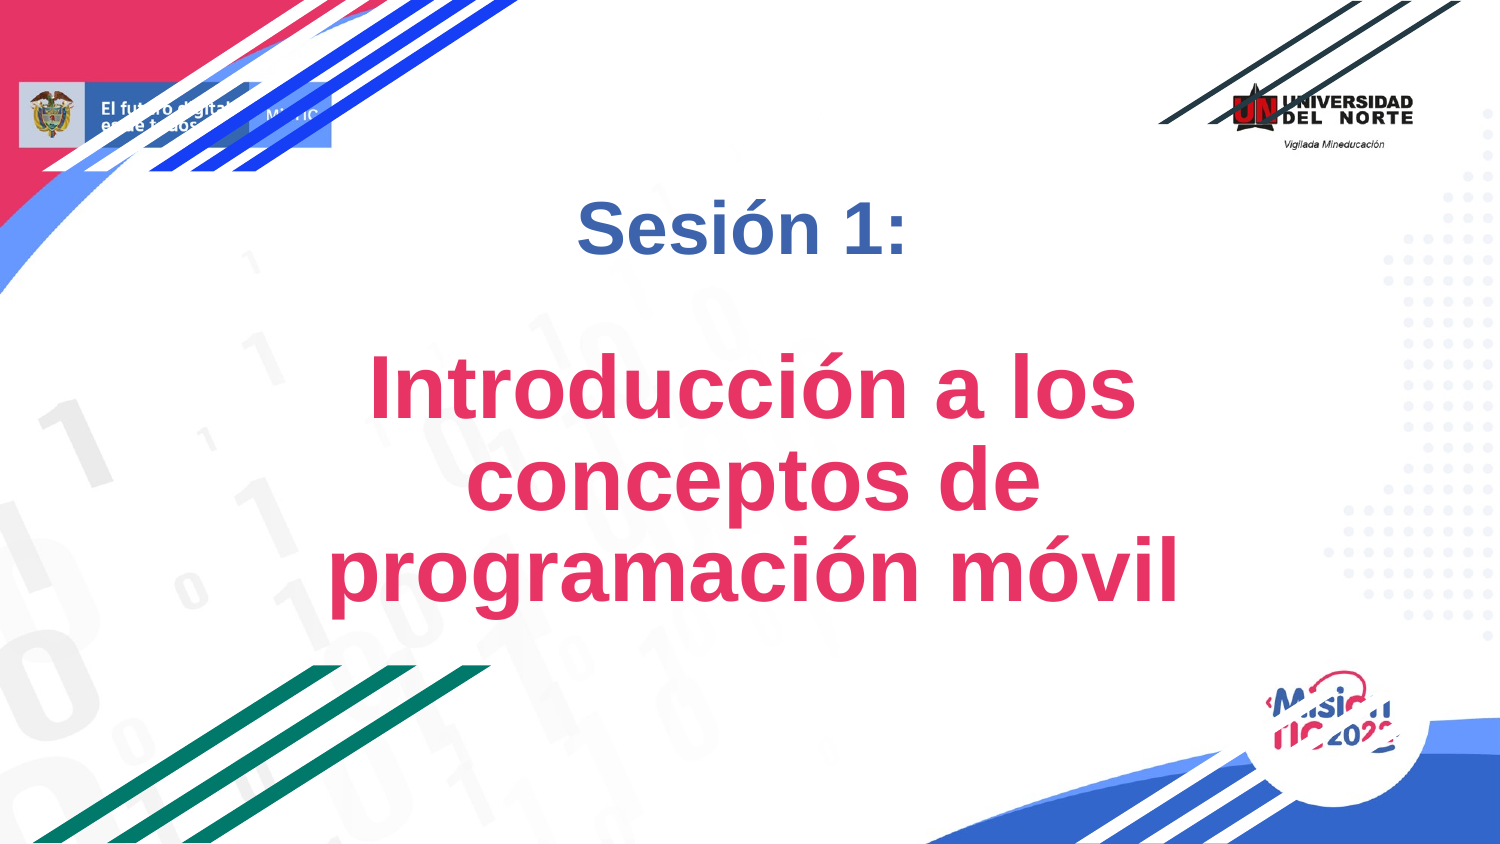

# Sesión 1:

Introducción a los conceptos de programación móvil